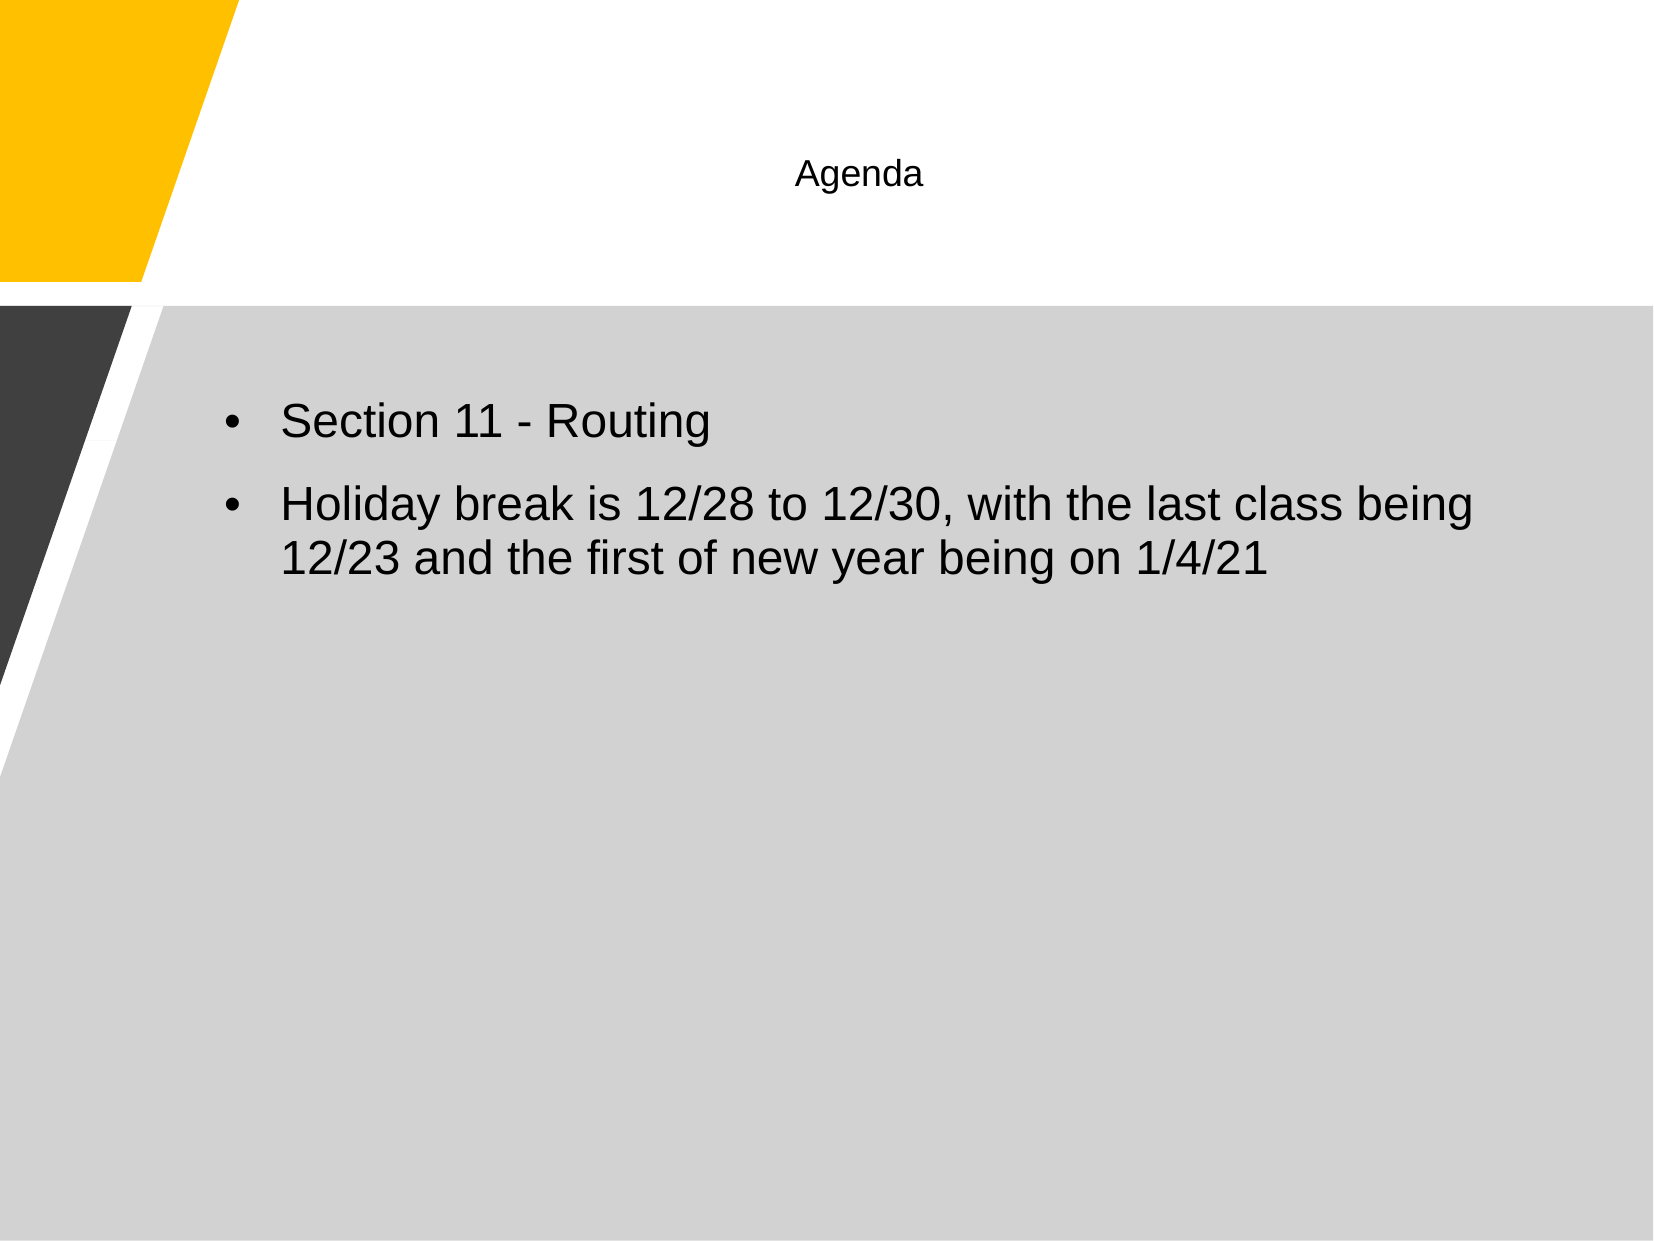

# Agenda

Section 11 - Routing
Holiday break is 12/28 to 12/30, with the last class being 12/23 and the first of new year being on 1/4/21